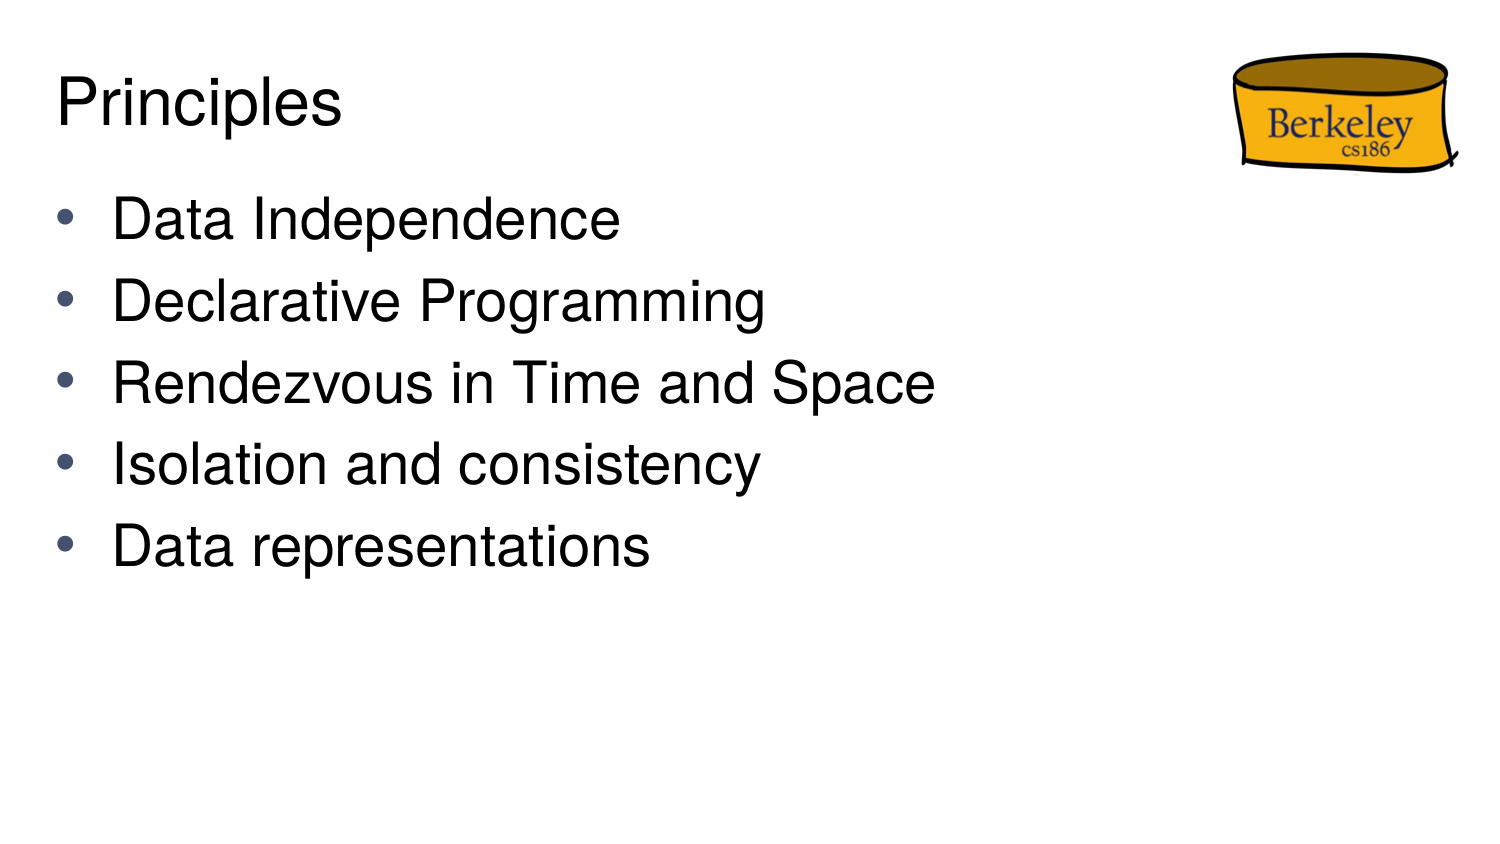

# Principles
Data Independence
Declarative Programming
Rendezvous in Time and Space
Isolation and consistency
Data representations